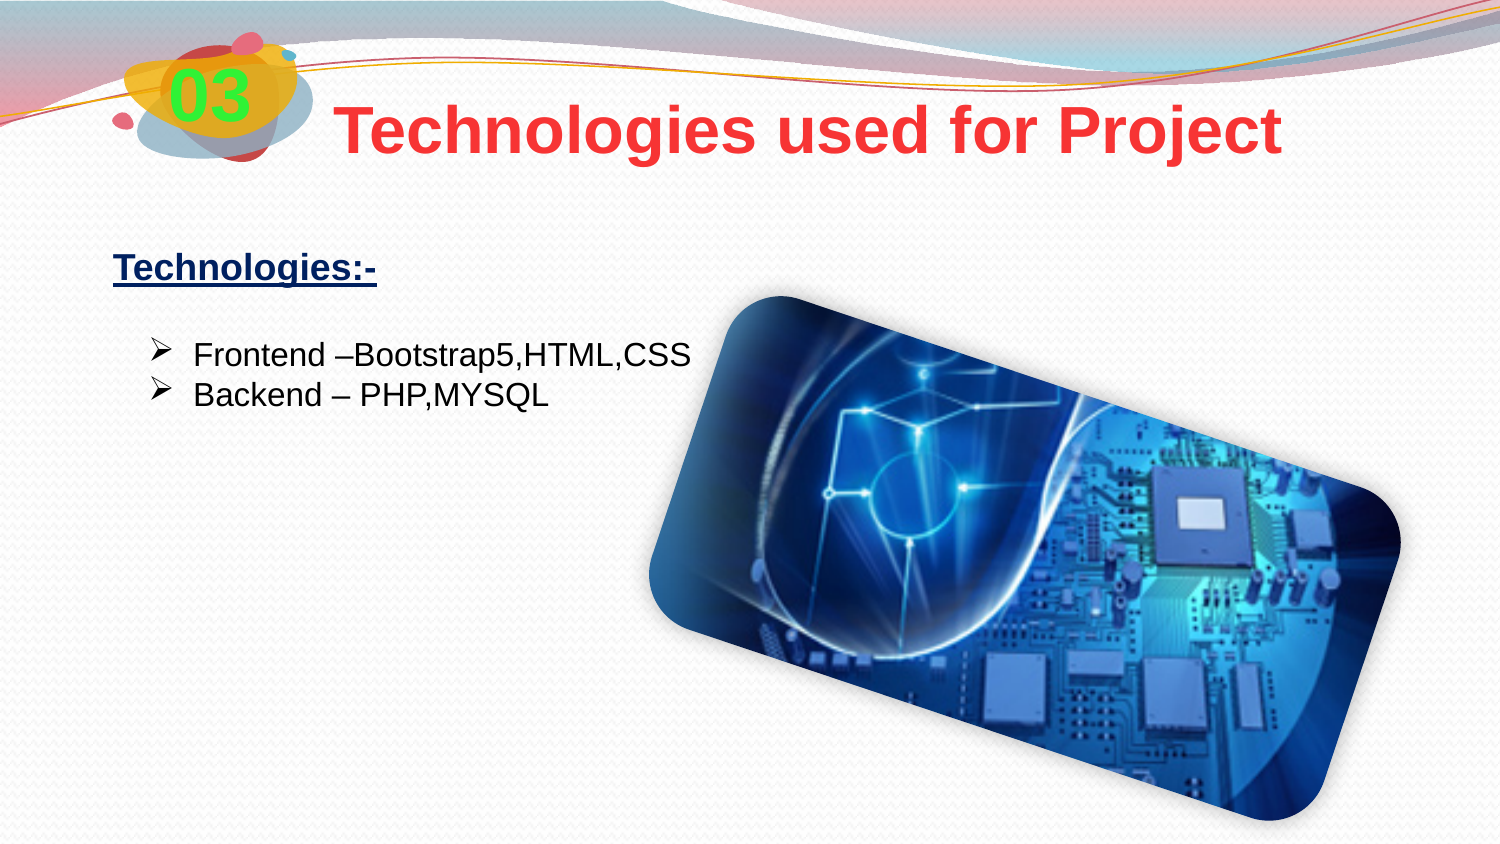

03

Technologies used for Project

Technologies:-

 Frontend –Bootstrap5,HTML,CSS
 Backend – PHP,MYSQL

8